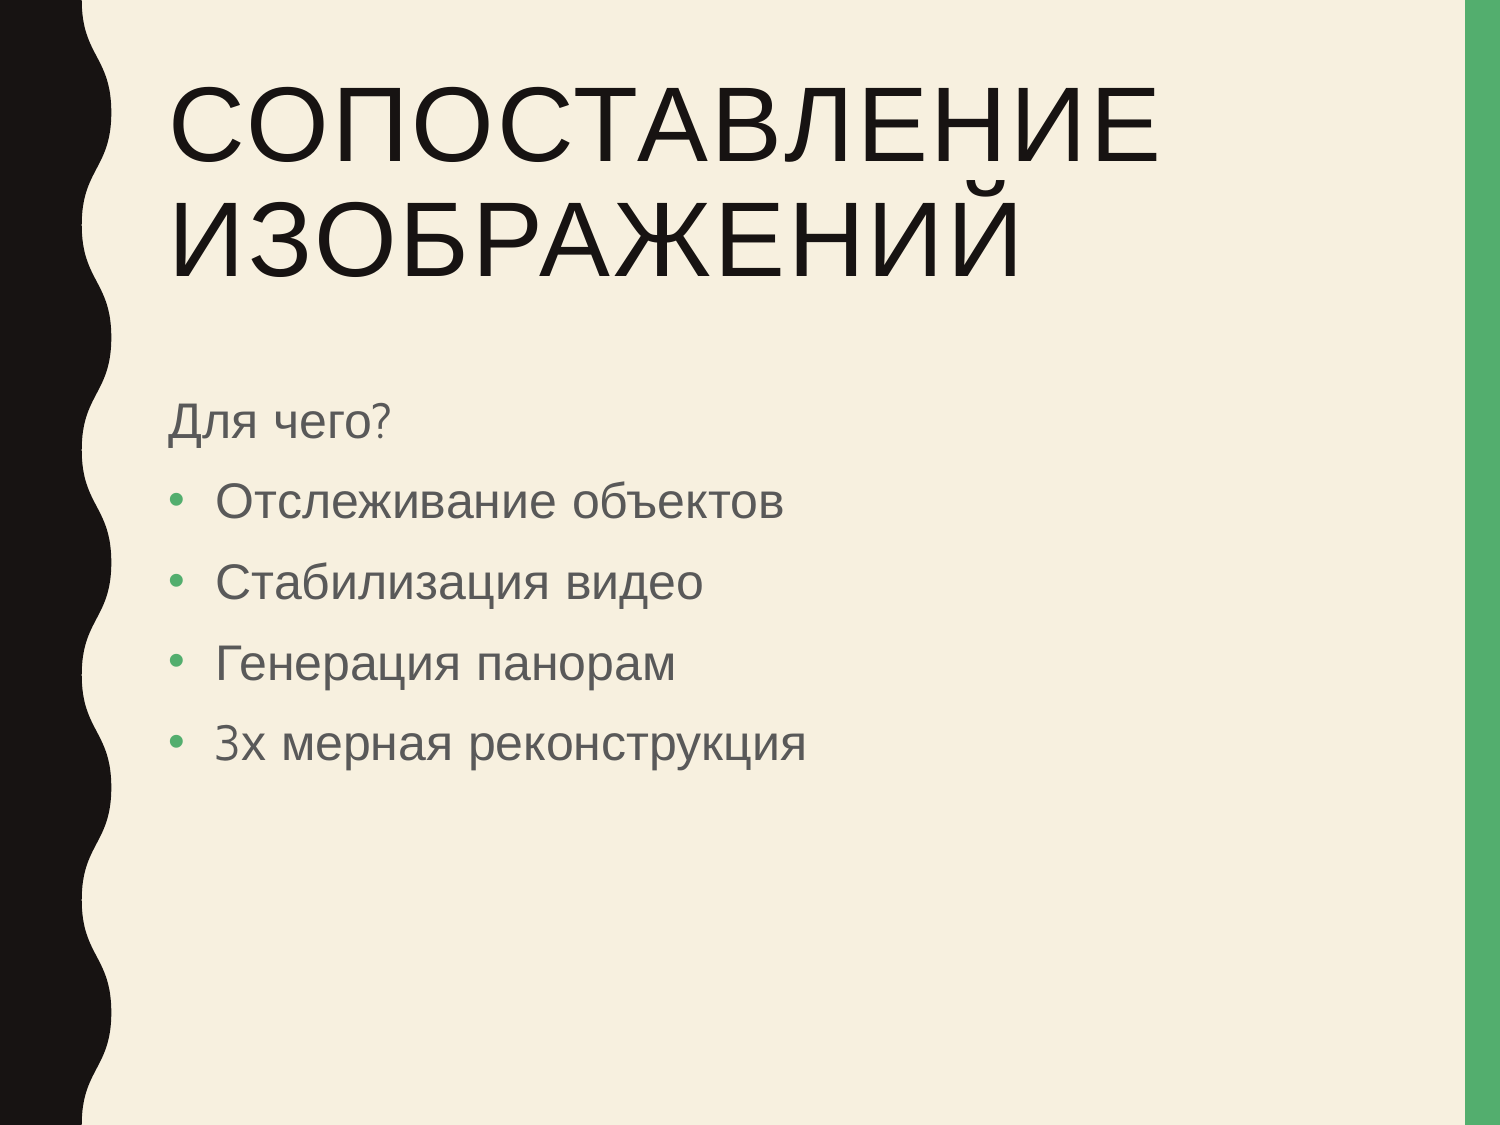

# Сопоставление изображений
Для чего?
Отслеживание объектов
Стабилизация видео
Генерация панорам
3х мерная реконструкция